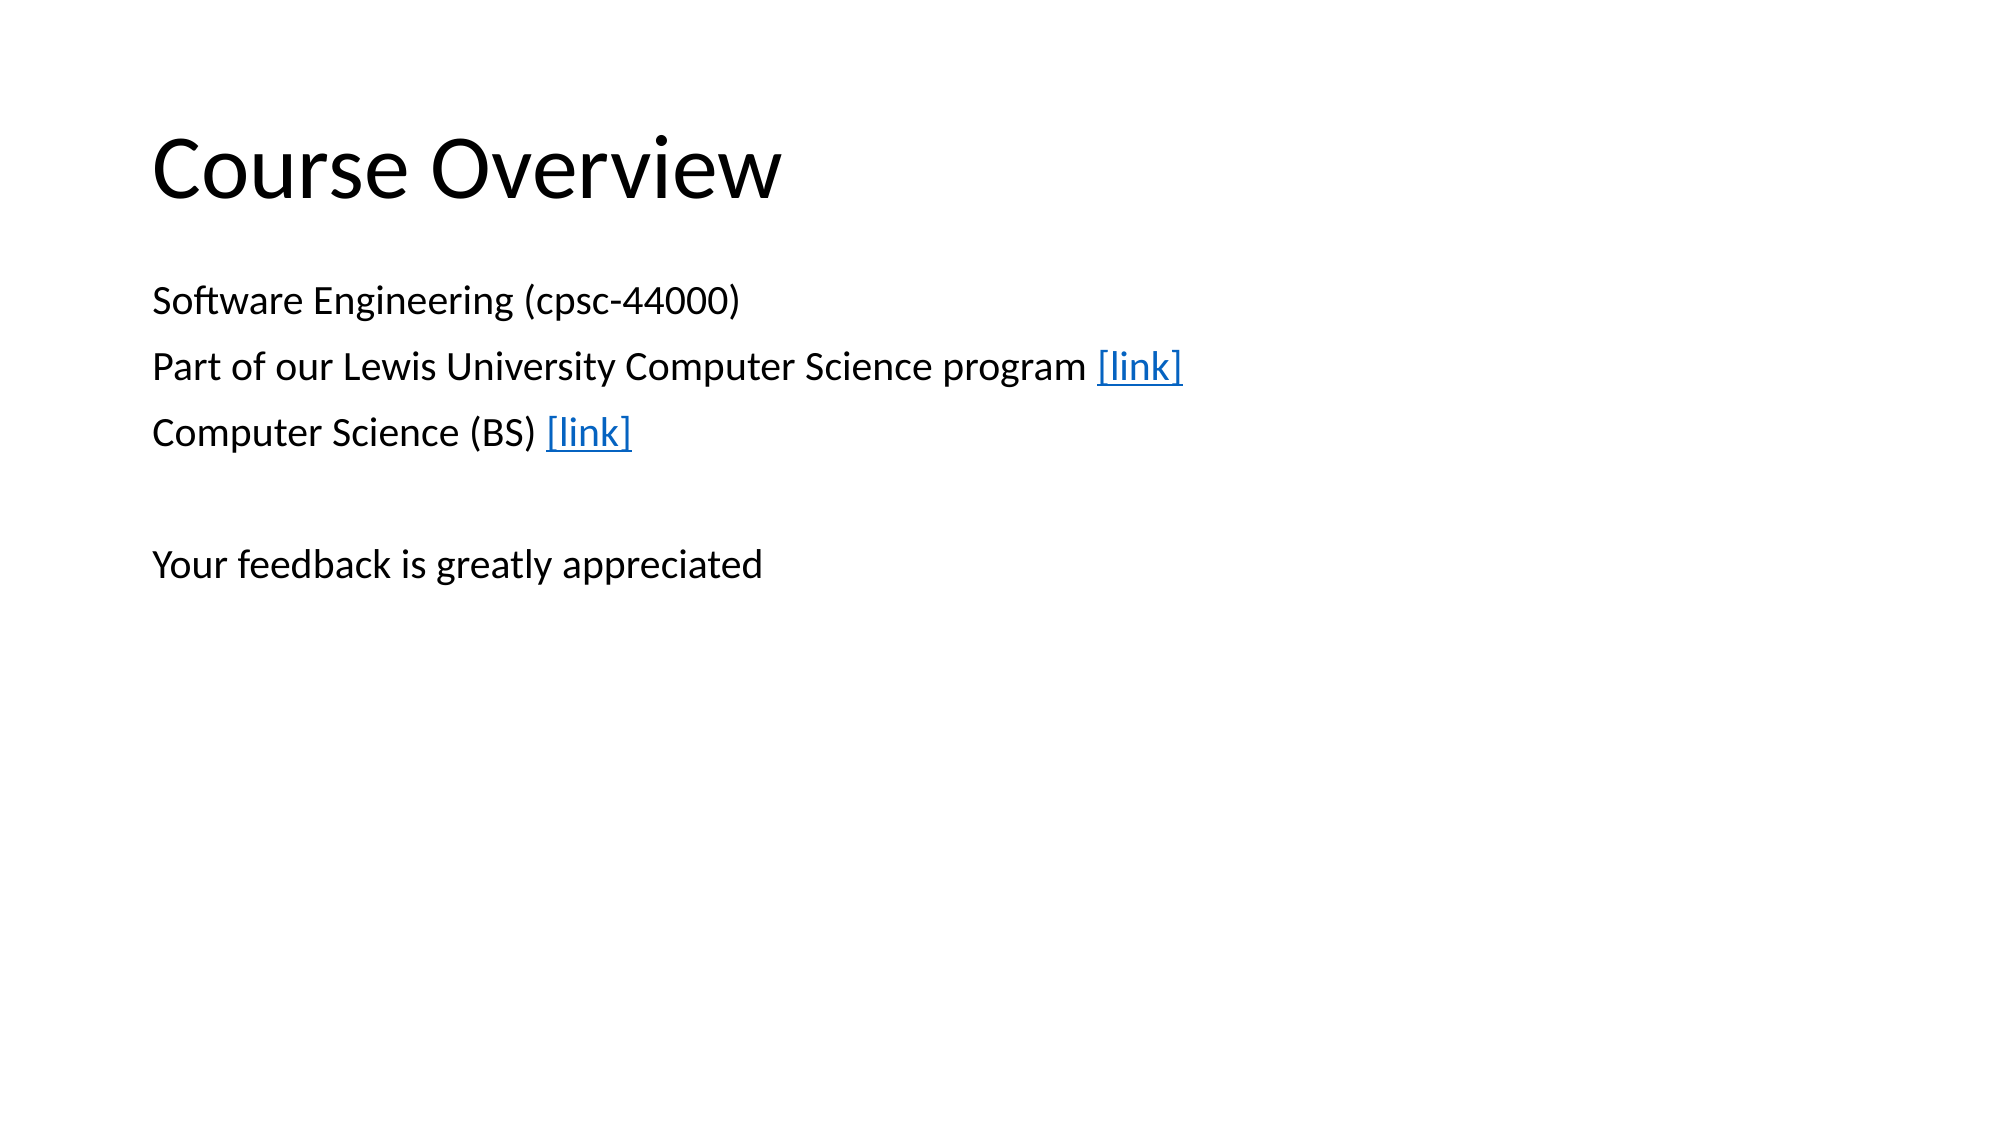

# Course Overview
Software Engineering (cpsc-44000)
Part of our Lewis University Computer Science program [link]
Computer Science (BS) [link]

Your feedback is greatly appreciated